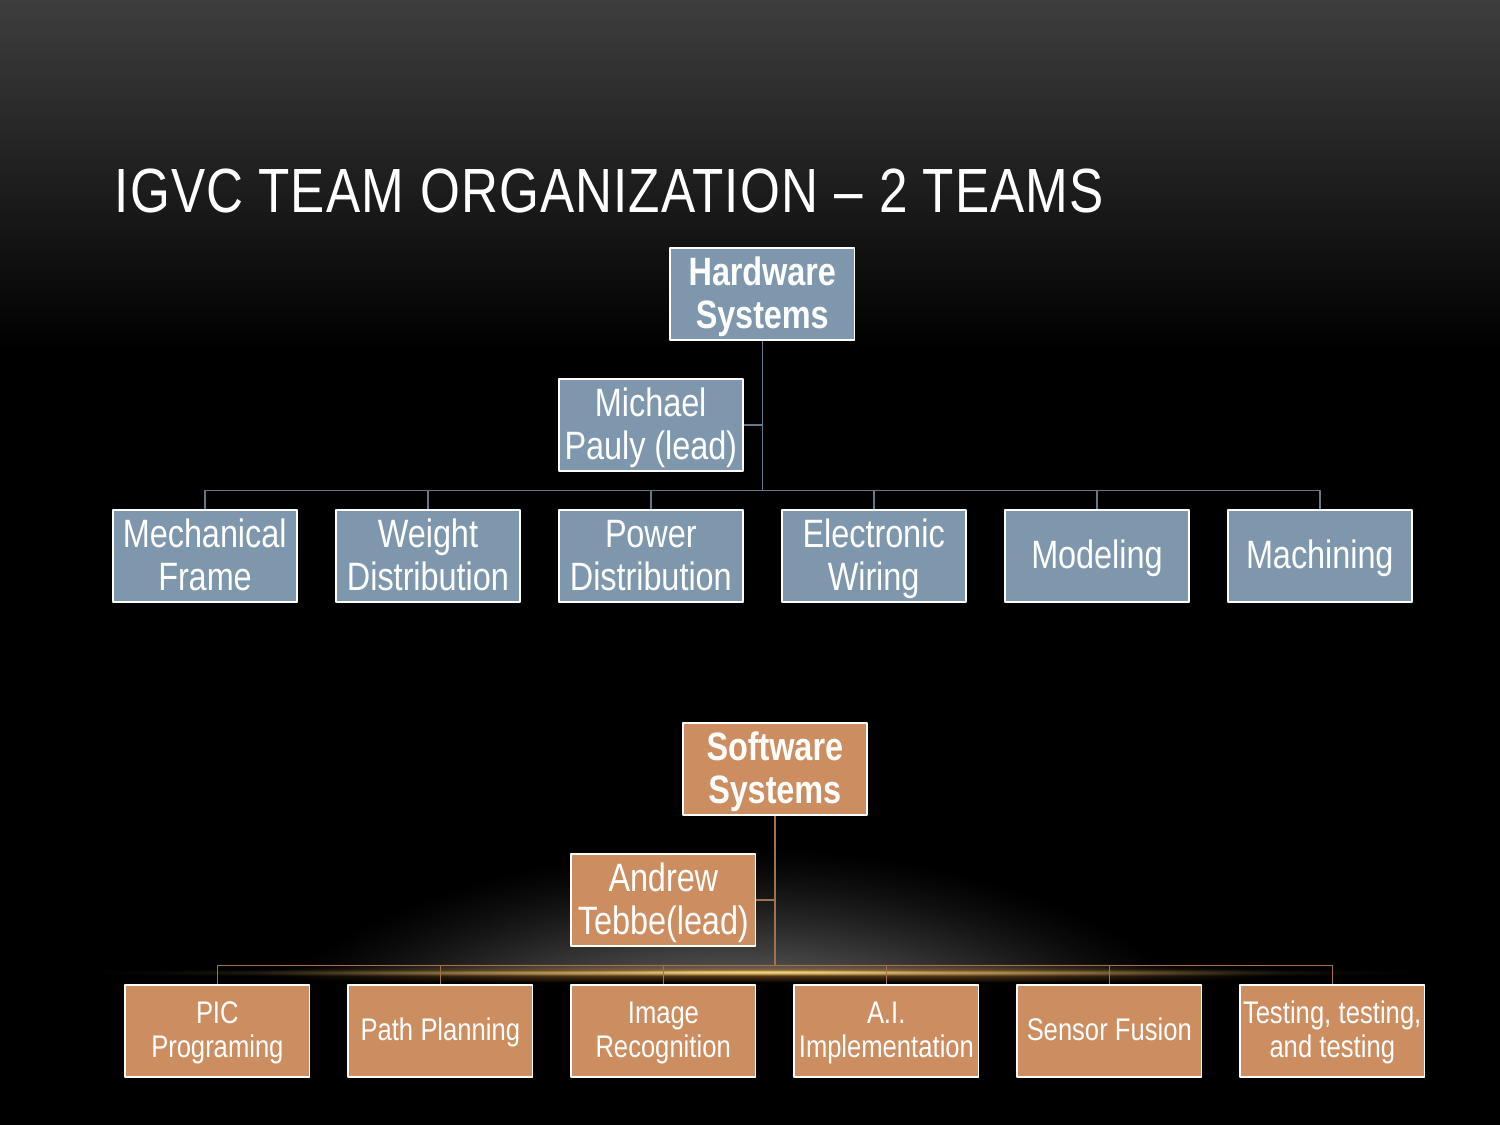

# IGVC Team Organization – 2 teams
Hardware Systems
Mechanical Frame
Weight Distribution
Power Distribution
Electronic Wiring
Modeling
Machining
Michael Pauly (lead)
Software Systems
PIC Programing
Path Planning
Image Recognition
A.I. Implementation
Sensor Fusion
Testing, testing, and testing
Andrew Tebbe(lead)